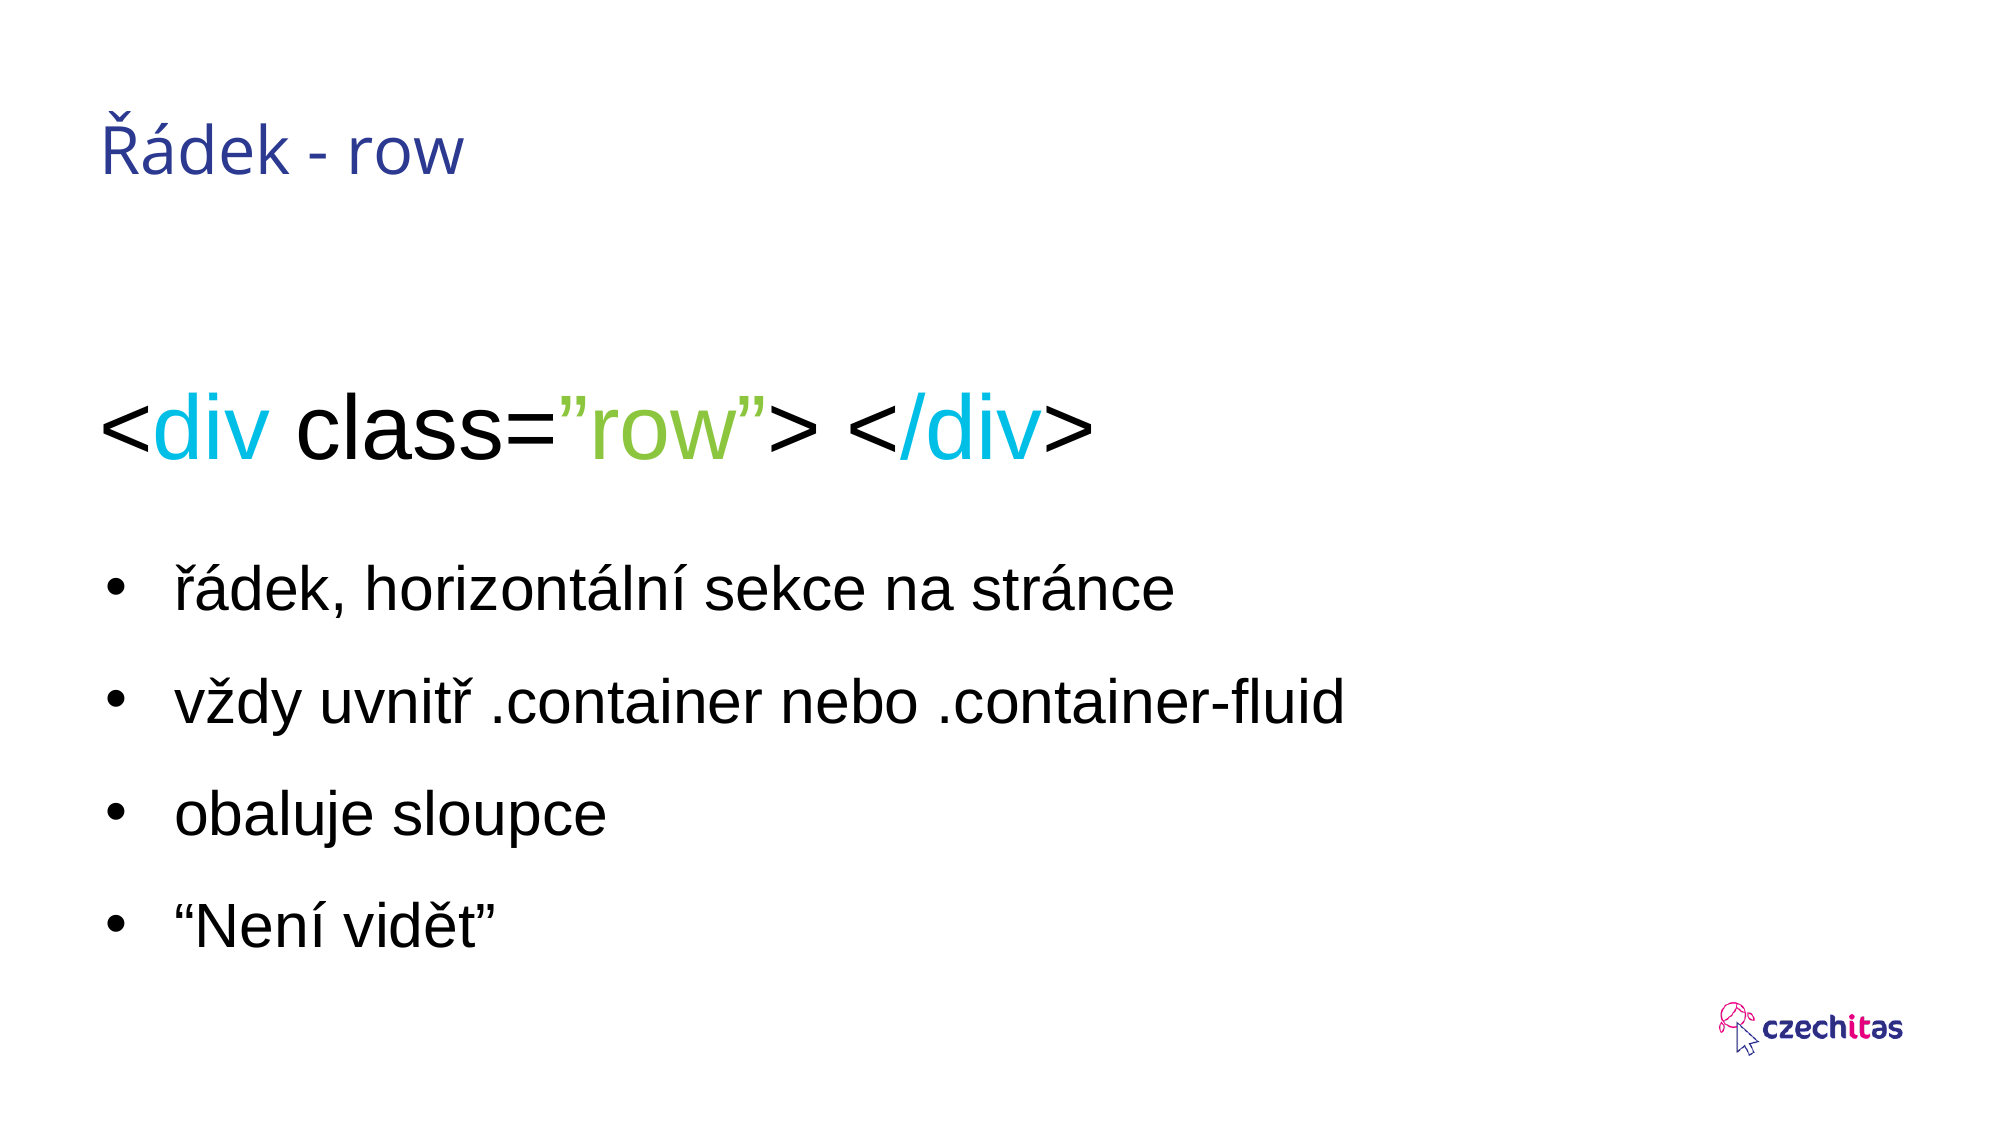

# Řádek - row
<div class=”row”> </div>
řádek, horizontální sekce na stránce
vždy uvnitř .container nebo .container-fluid
obaluje sloupce
“Není vidět”